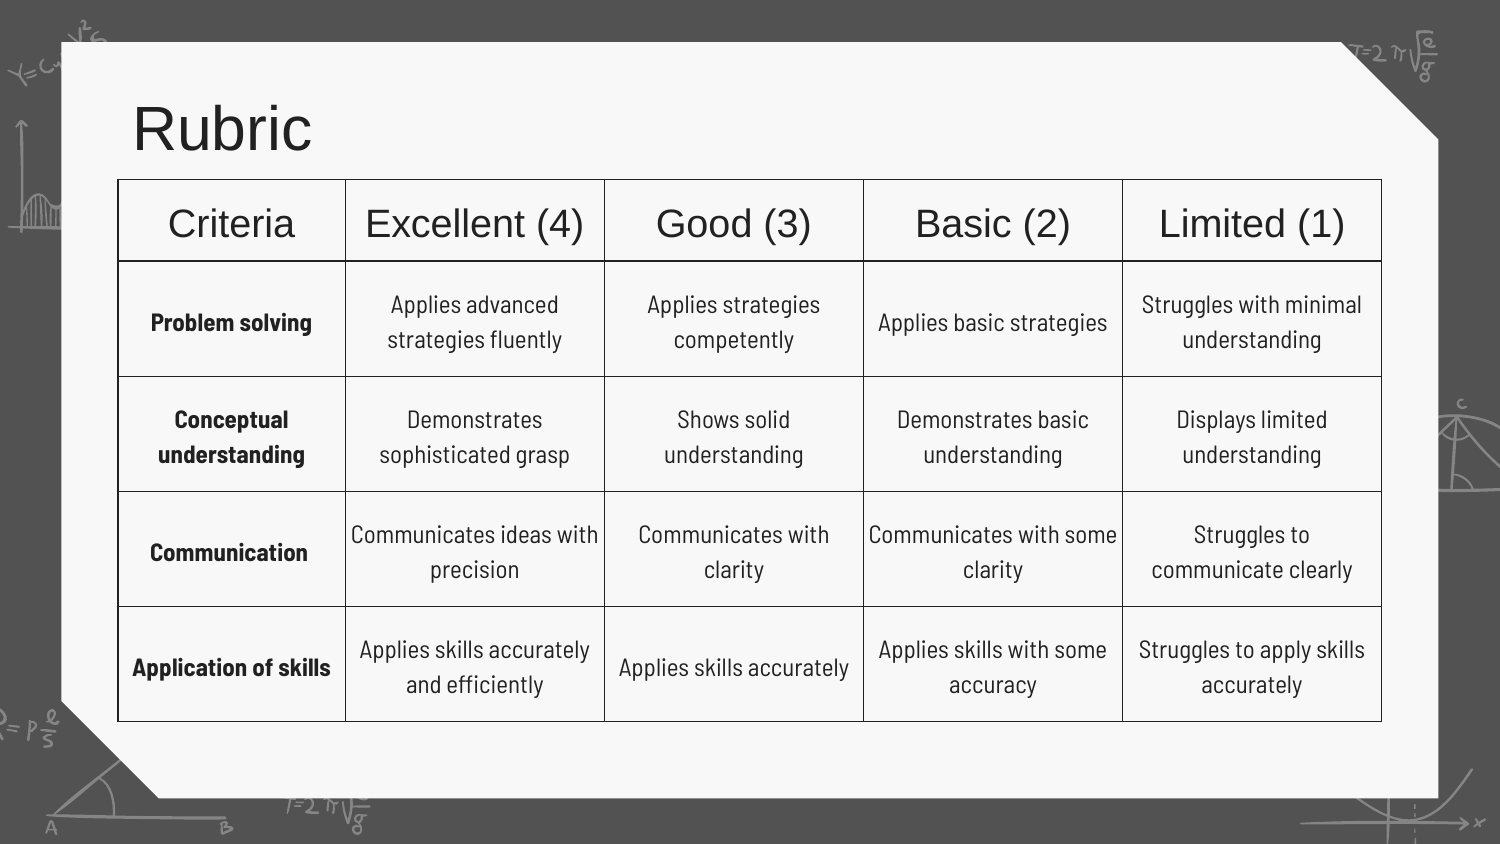

# Rubric
| Criteria | Excellent (4) | Good (3) | Basic (2) | Limited (1) |
| --- | --- | --- | --- | --- |
| Problem solving | Applies advanced strategies fluently | Applies strategies competently | Applies basic strategies | Struggles with minimal understanding |
| Conceptual understanding | Demonstrates sophisticated grasp | Shows solid understanding | Demonstrates basic understanding | Displays limited understanding |
| Communication | Communicates ideas with precision | Communicates with clarity | Communicates with some clarity | Struggles to communicate clearly |
| Application of skills | Applies skills accurately and efficiently | Applies skills accurately | Applies skills with some accuracy | Struggles to apply skills accurately |